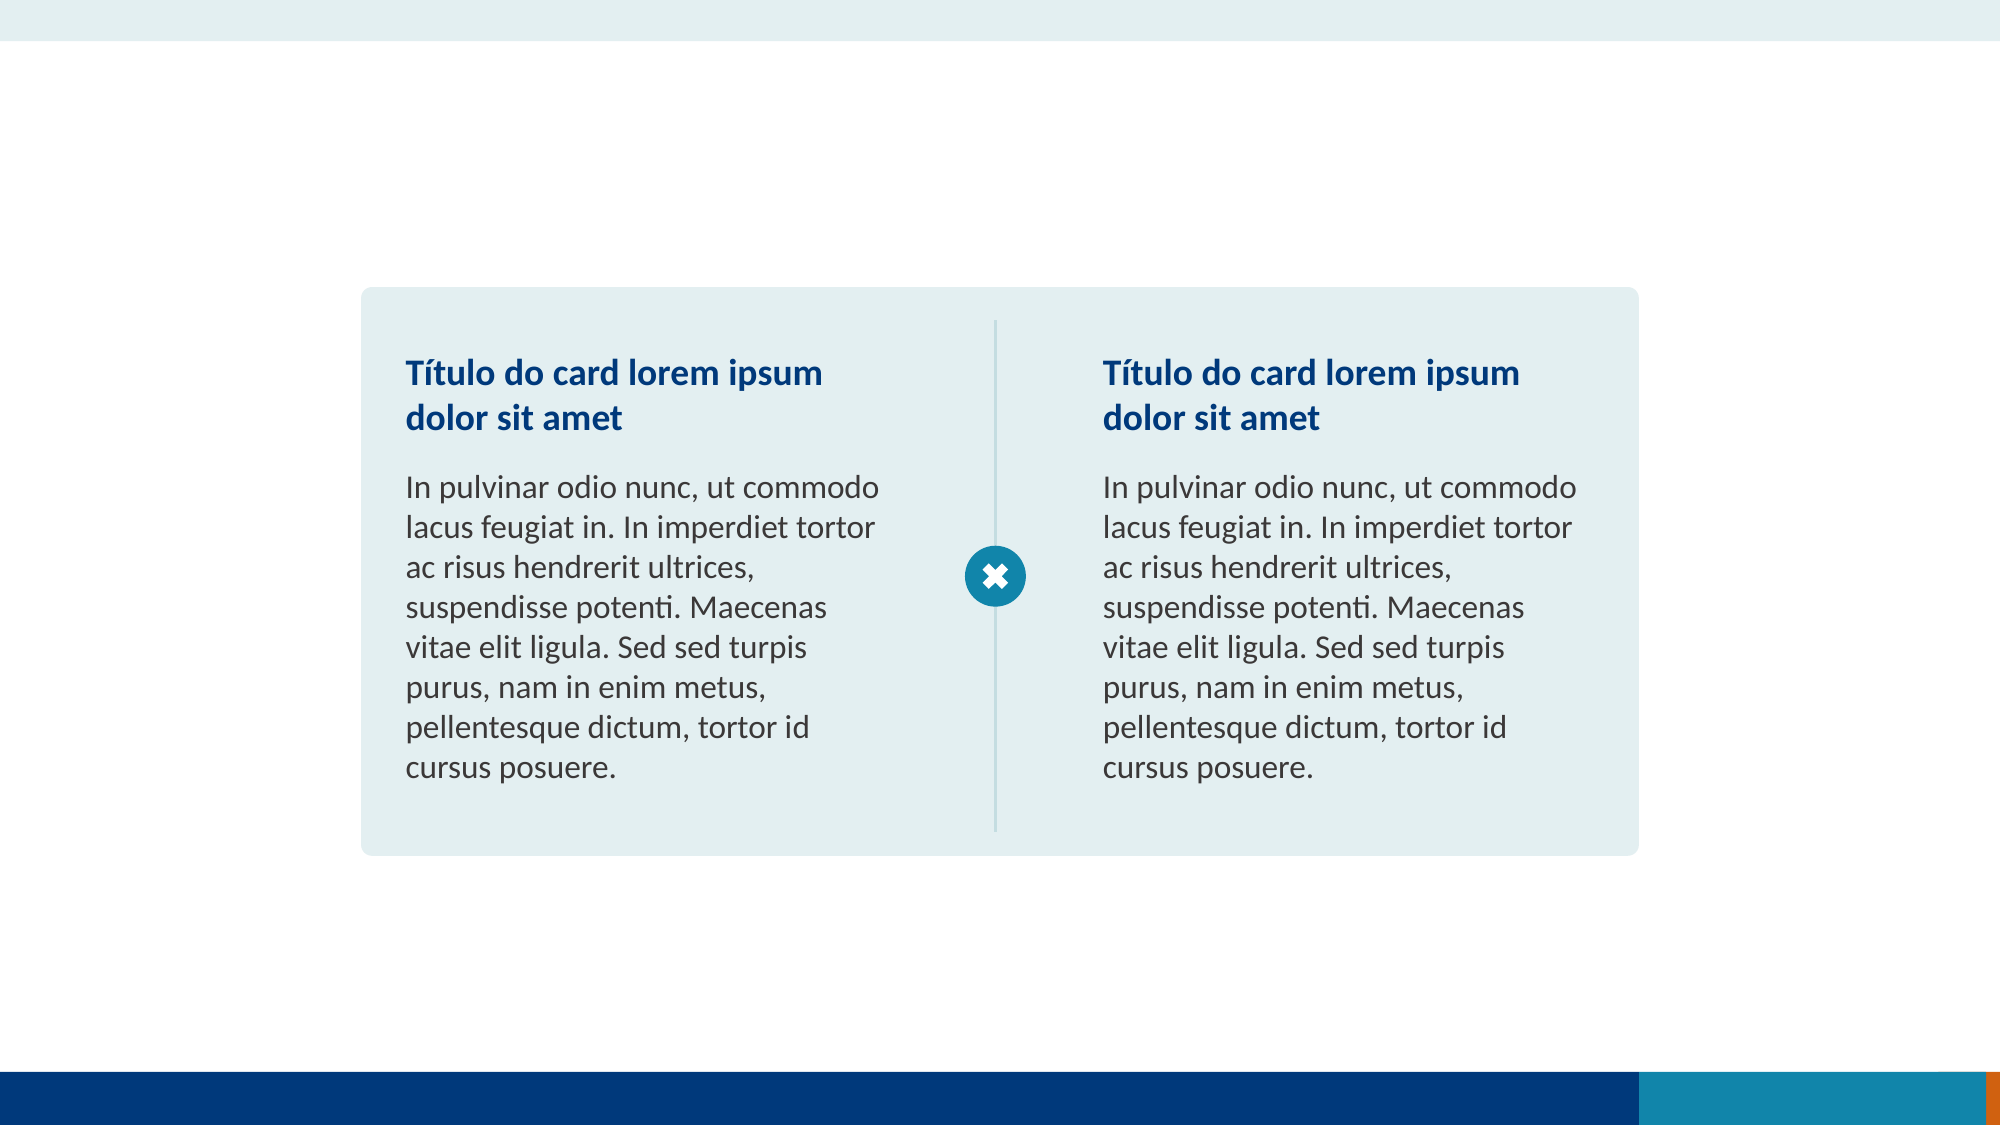

Componente:

Card relacionado – texto – relação comparativa

Título do card lorem ipsum dolor sit amet
Título do card lorem ipsum dolor sit amet
In pulvinar odio nunc, ut commodo lacus feugiat in. In imperdiet tortor ac risus hendrerit ultrices, suspendisse potenti. Maecenas vitae elit ligula. Sed sed turpis purus, nam in enim metus, pellentesque dictum, tortor id cursus posuere.
In pulvinar odio nunc, ut commodo lacus feugiat in. In imperdiet tortor ac risus hendrerit ultrices, suspendisse potenti. Maecenas vitae elit ligula. Sed sed turpis purus, nam in enim metus, pellentesque dictum, tortor id cursus posuere.

Orientações para professor/LXD:

Apenas a parte textual está agrupada. Para ajustar a caixa (borda), utilize o mouse para aumentar apenas a borda para baixo.